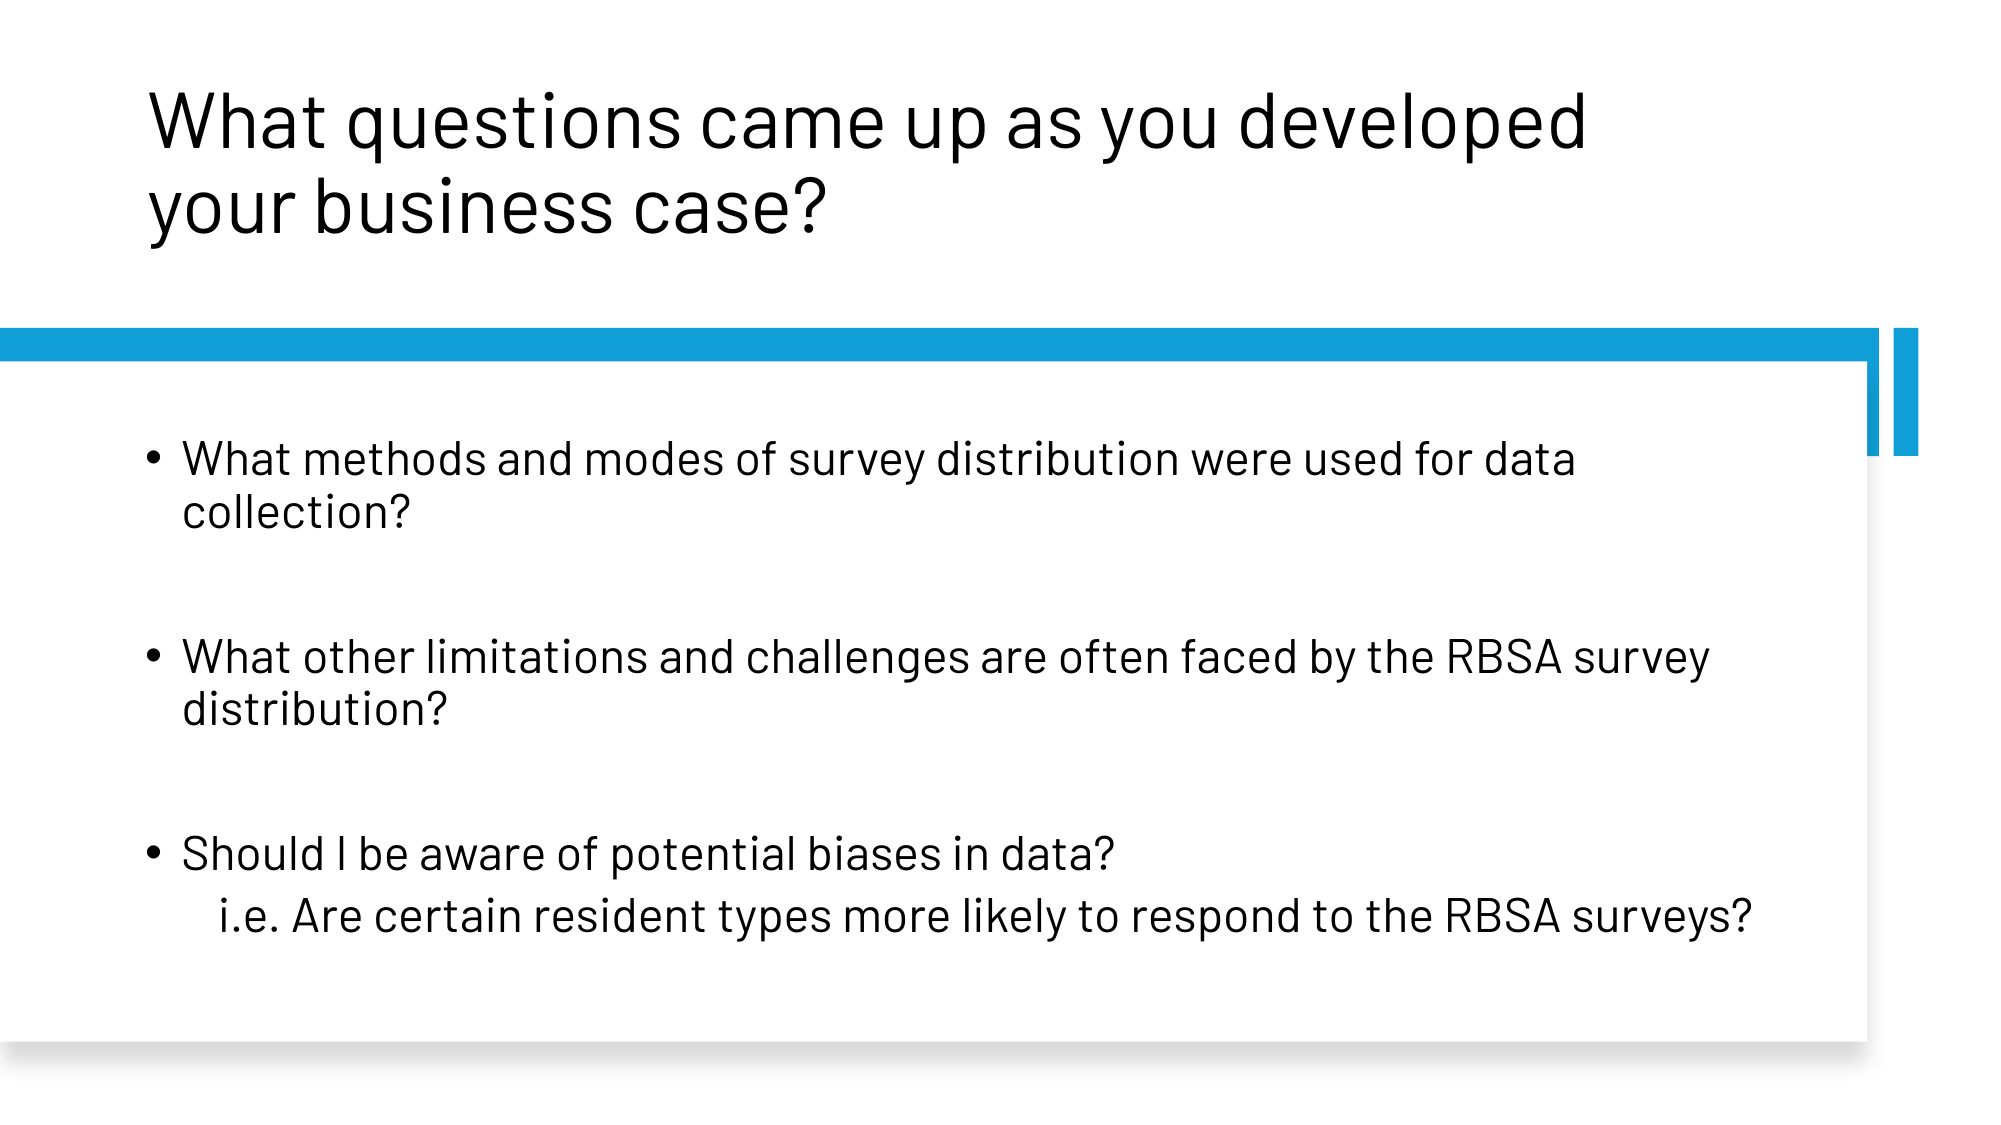

# What questions came up as you developed your business case?

What methods and modes of survey distribution were used for data collection?

What other limitations and challenges are often faced by the RBSA survey distribution?

Should I be aware of potential biases in data?
i.e. Are certain resident types more likely to respond to the RBSA surveys?